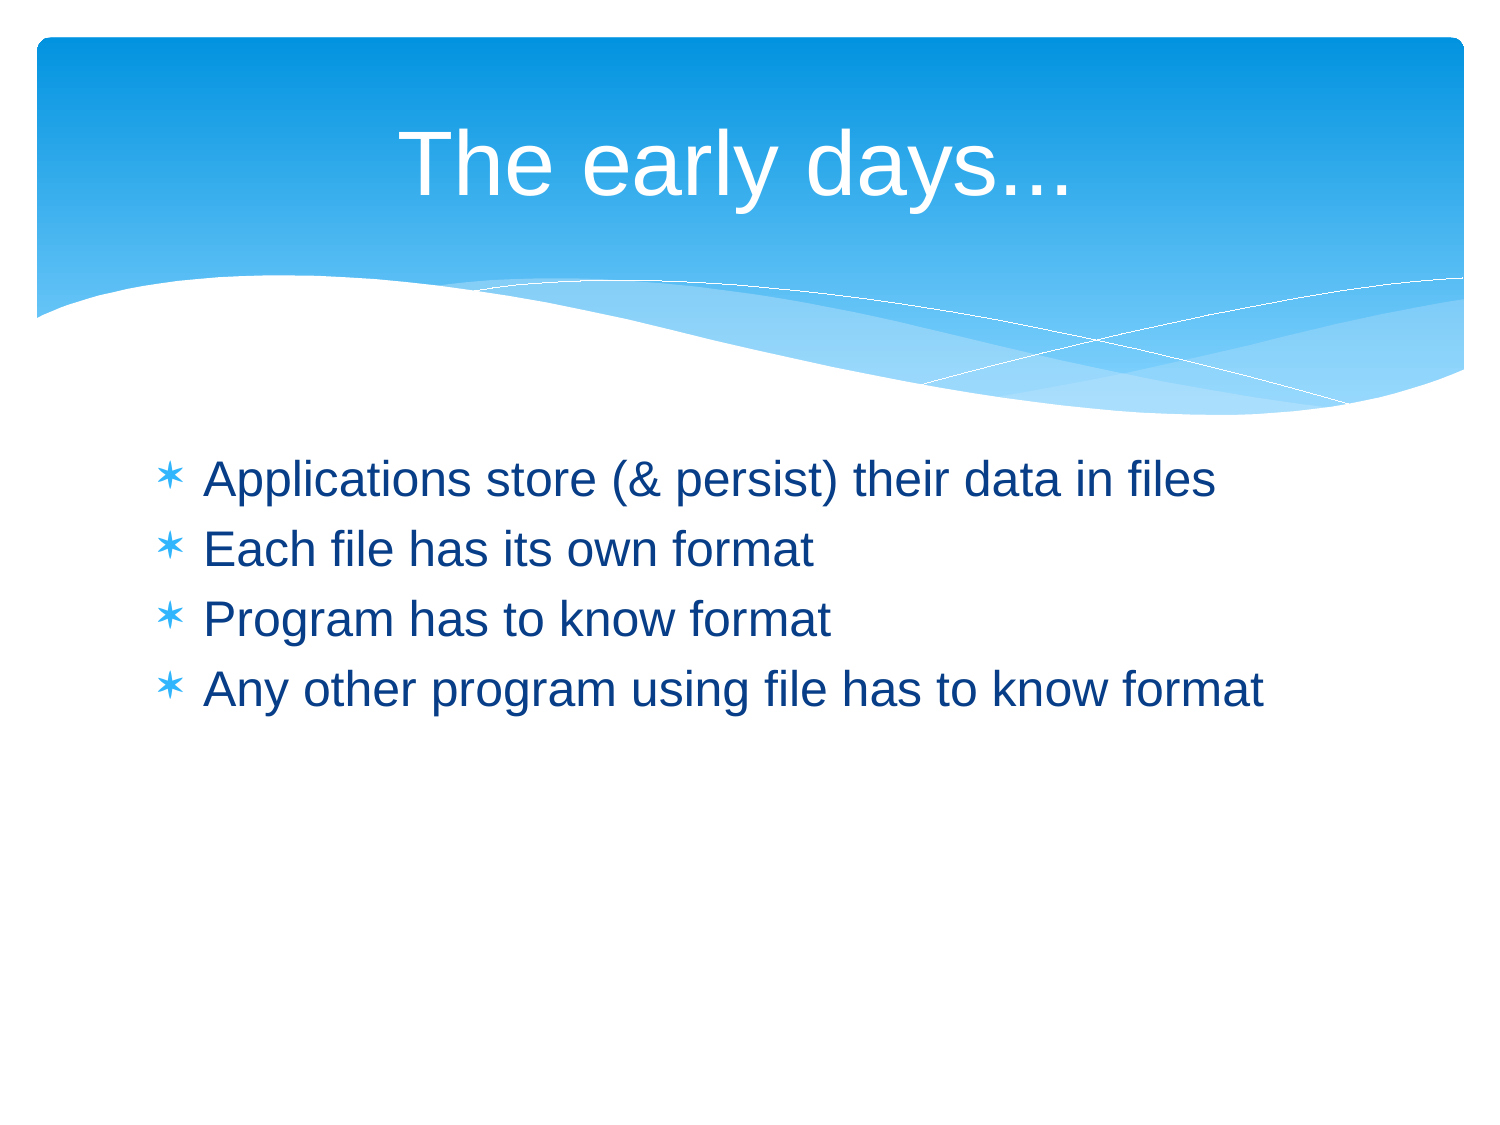

# The early days...
Applications store (& persist) their data in files
Each file has its own format
Program has to know format
Any other program using file has to know format